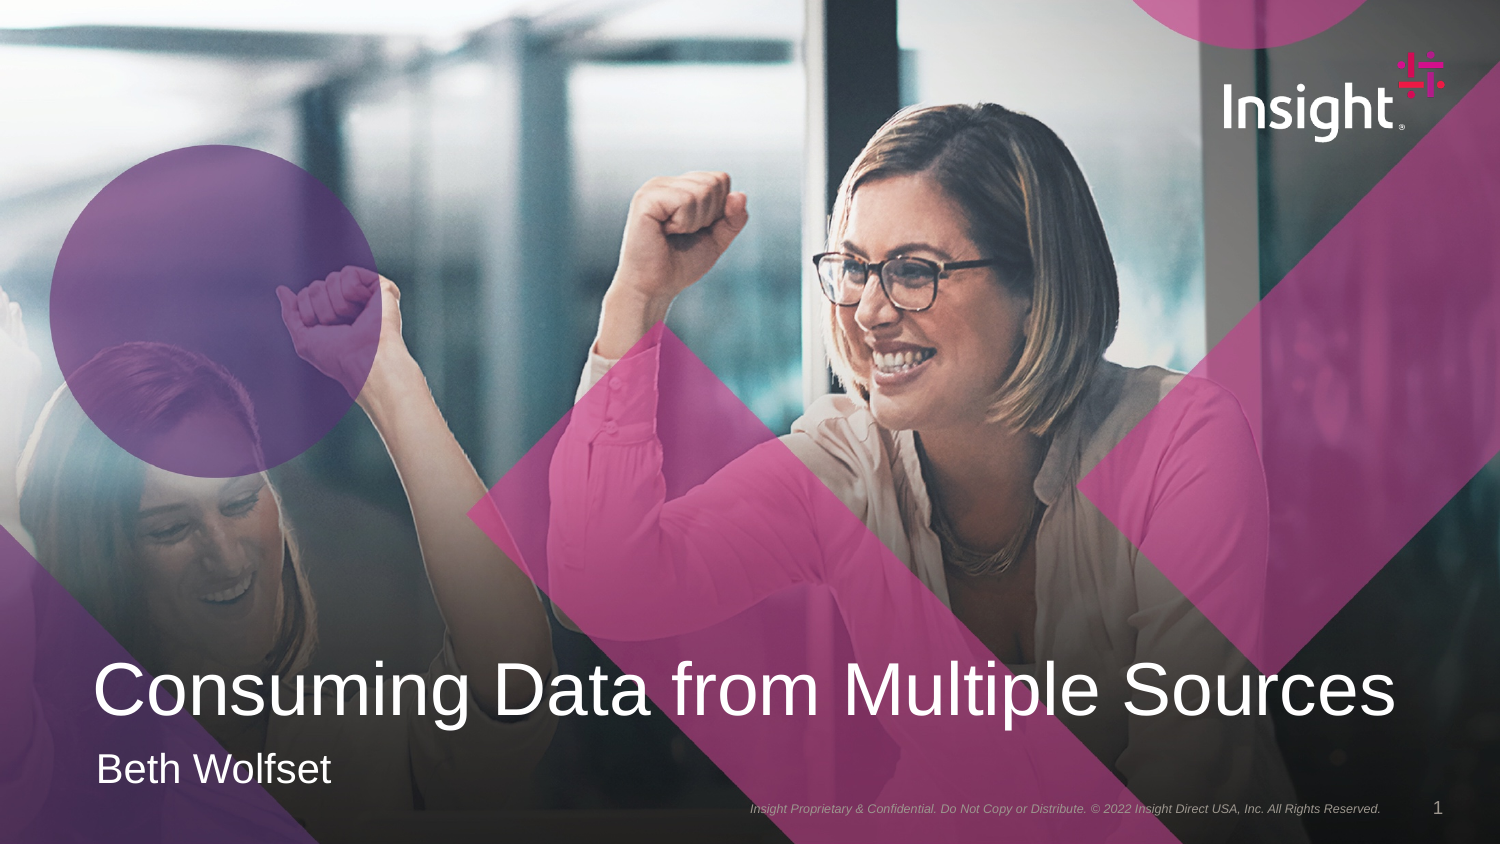

# Consuming Data from Multiple Sources
Beth Wolfset